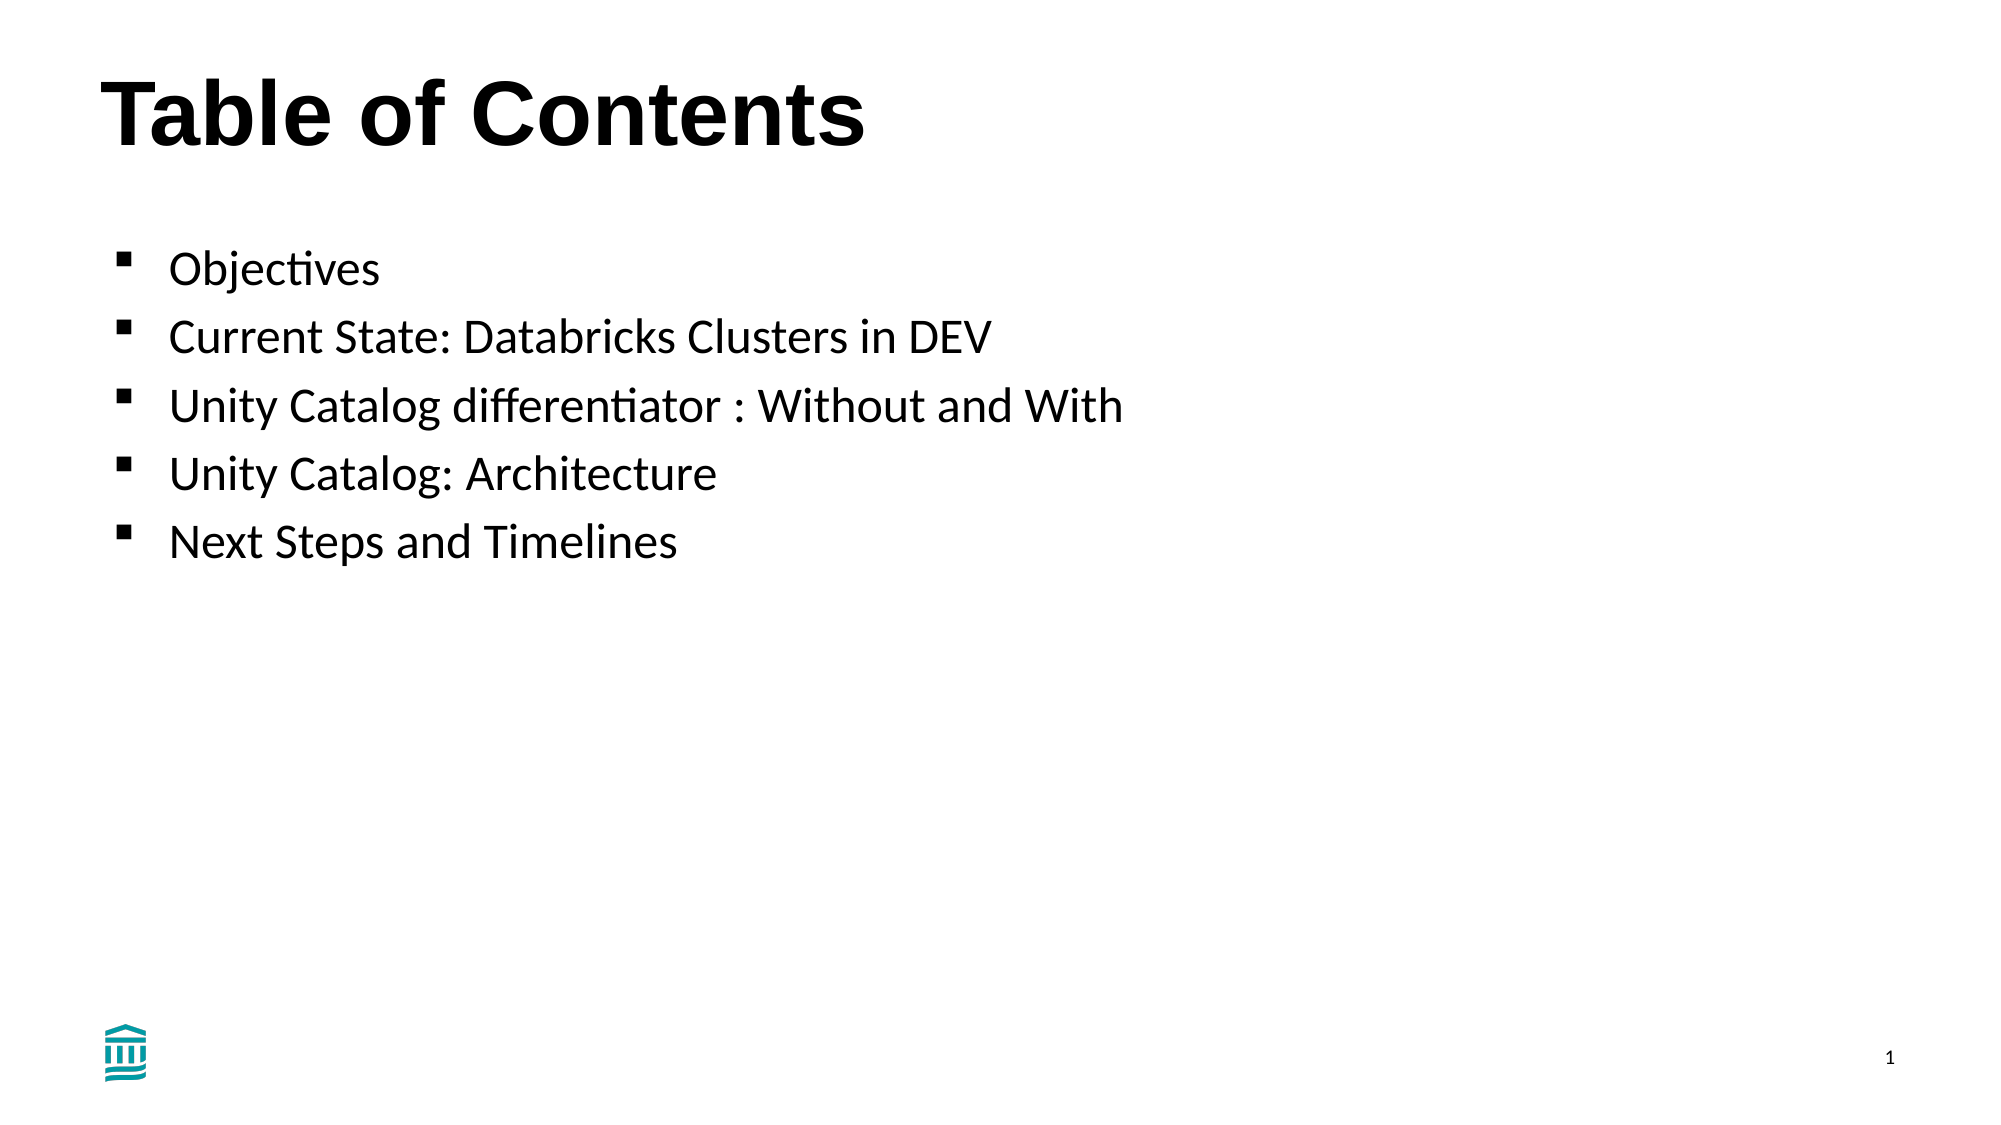

# Table of Contents

Objectives
Current State: Databricks Clusters in DEV
Unity Catalog differentiator : Without and With
Unity Catalog: Architecture
Next Steps and Timelines